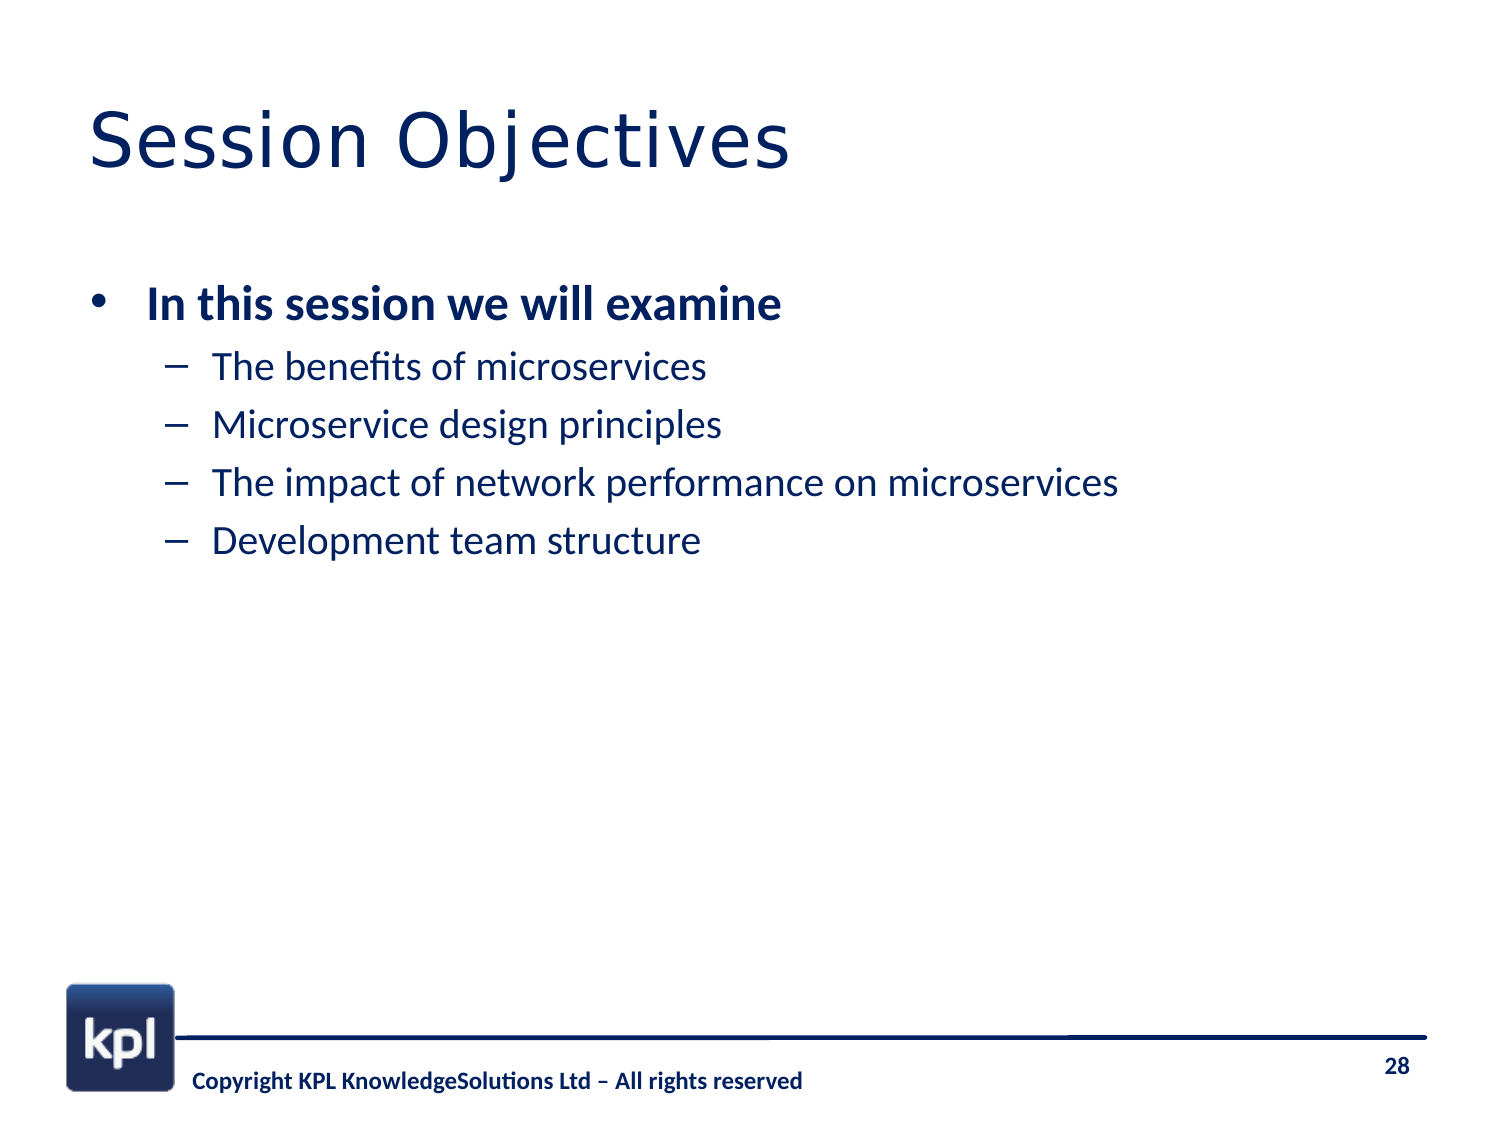

# Session Objectives
In this session we will examine
The benefits of microservices
Microservice design principles
The impact of network performance on microservices
Development team structure
28
Copyright KPL KnowledgeSolutions Ltd – All rights reserved